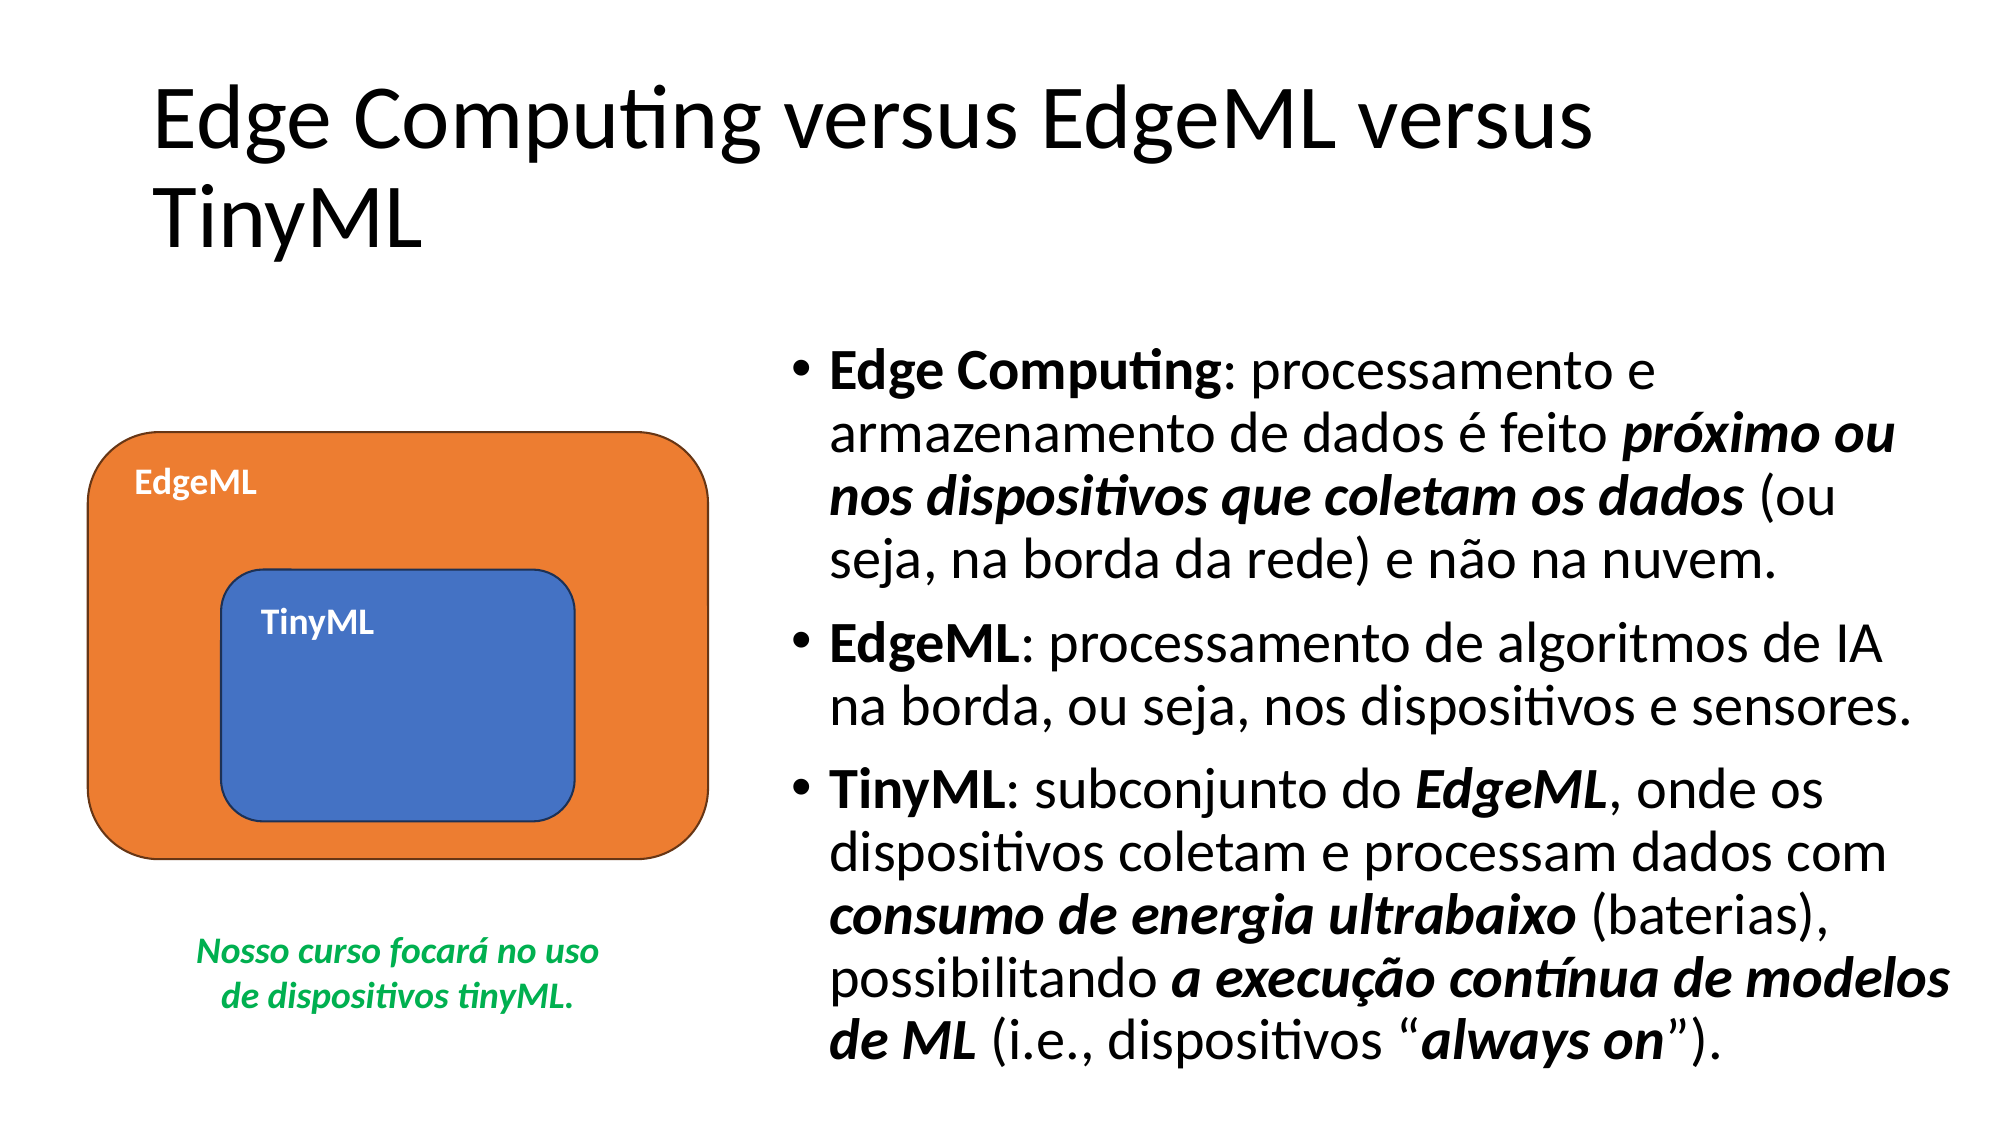

# Edge Computing versus EdgeML versus TinyML
Edge Computing: processamento e armazenamento de dados é feito próximo ou nos dispositivos que coletam os dados (ou seja, na borda da rede) e não na nuvem.
EdgeML: processamento de algoritmos de IA na borda, ou seja, nos dispositivos e sensores.
TinyML: subconjunto do EdgeML, onde os dispositivos coletam e processam dados com consumo de energia ultrabaixo (baterias), possibilitando a execução contínua de modelos de ML (i.e., dispositivos “always on”).

EdgeML

TinyML
Nosso curso focará no uso de dispositivos tinyML.